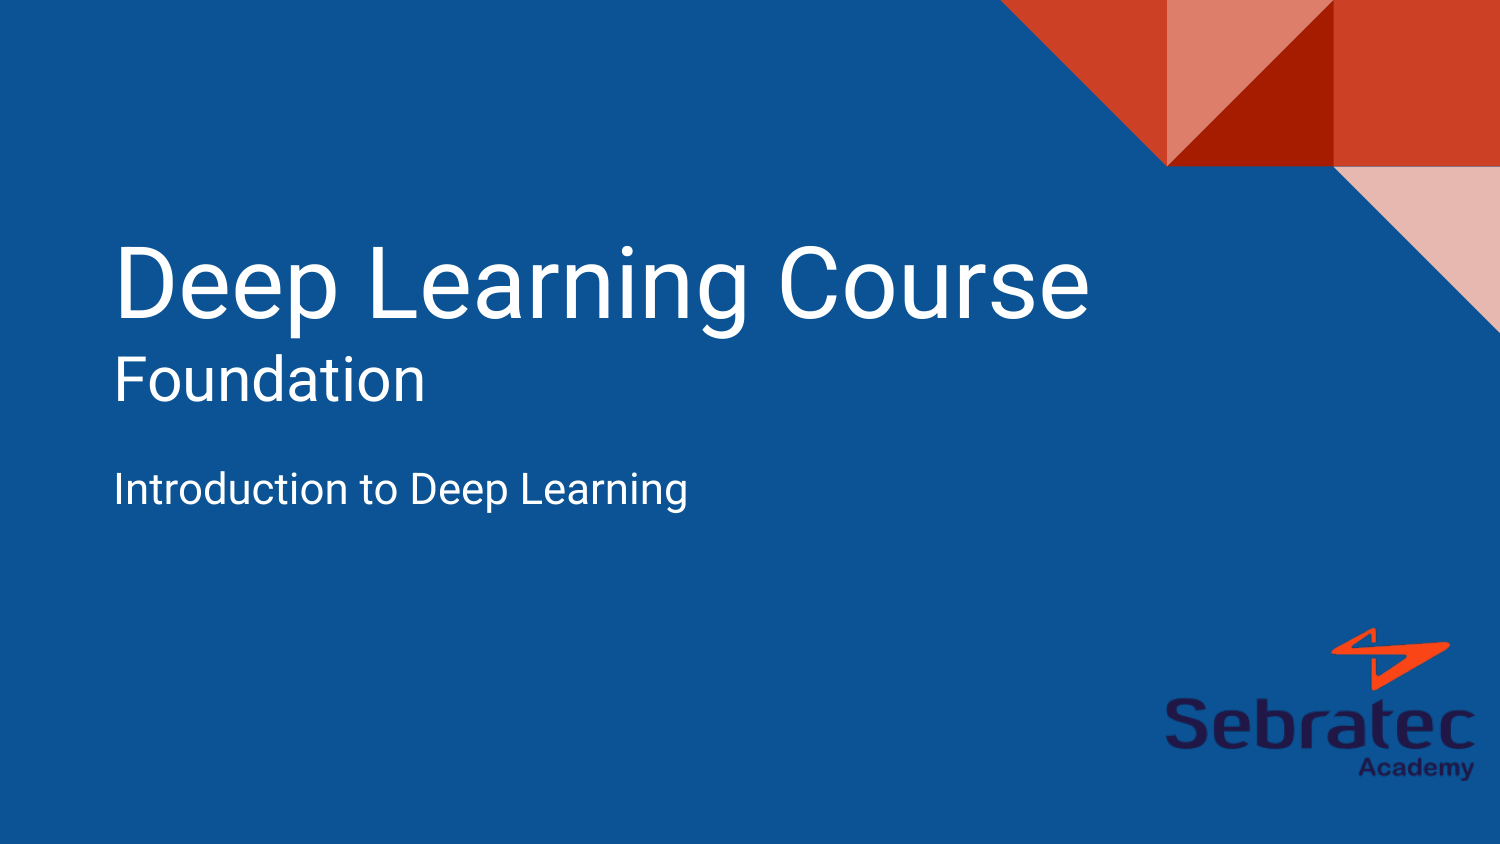

# Deep Learning Course
Foundation
Introduction to Deep Learning